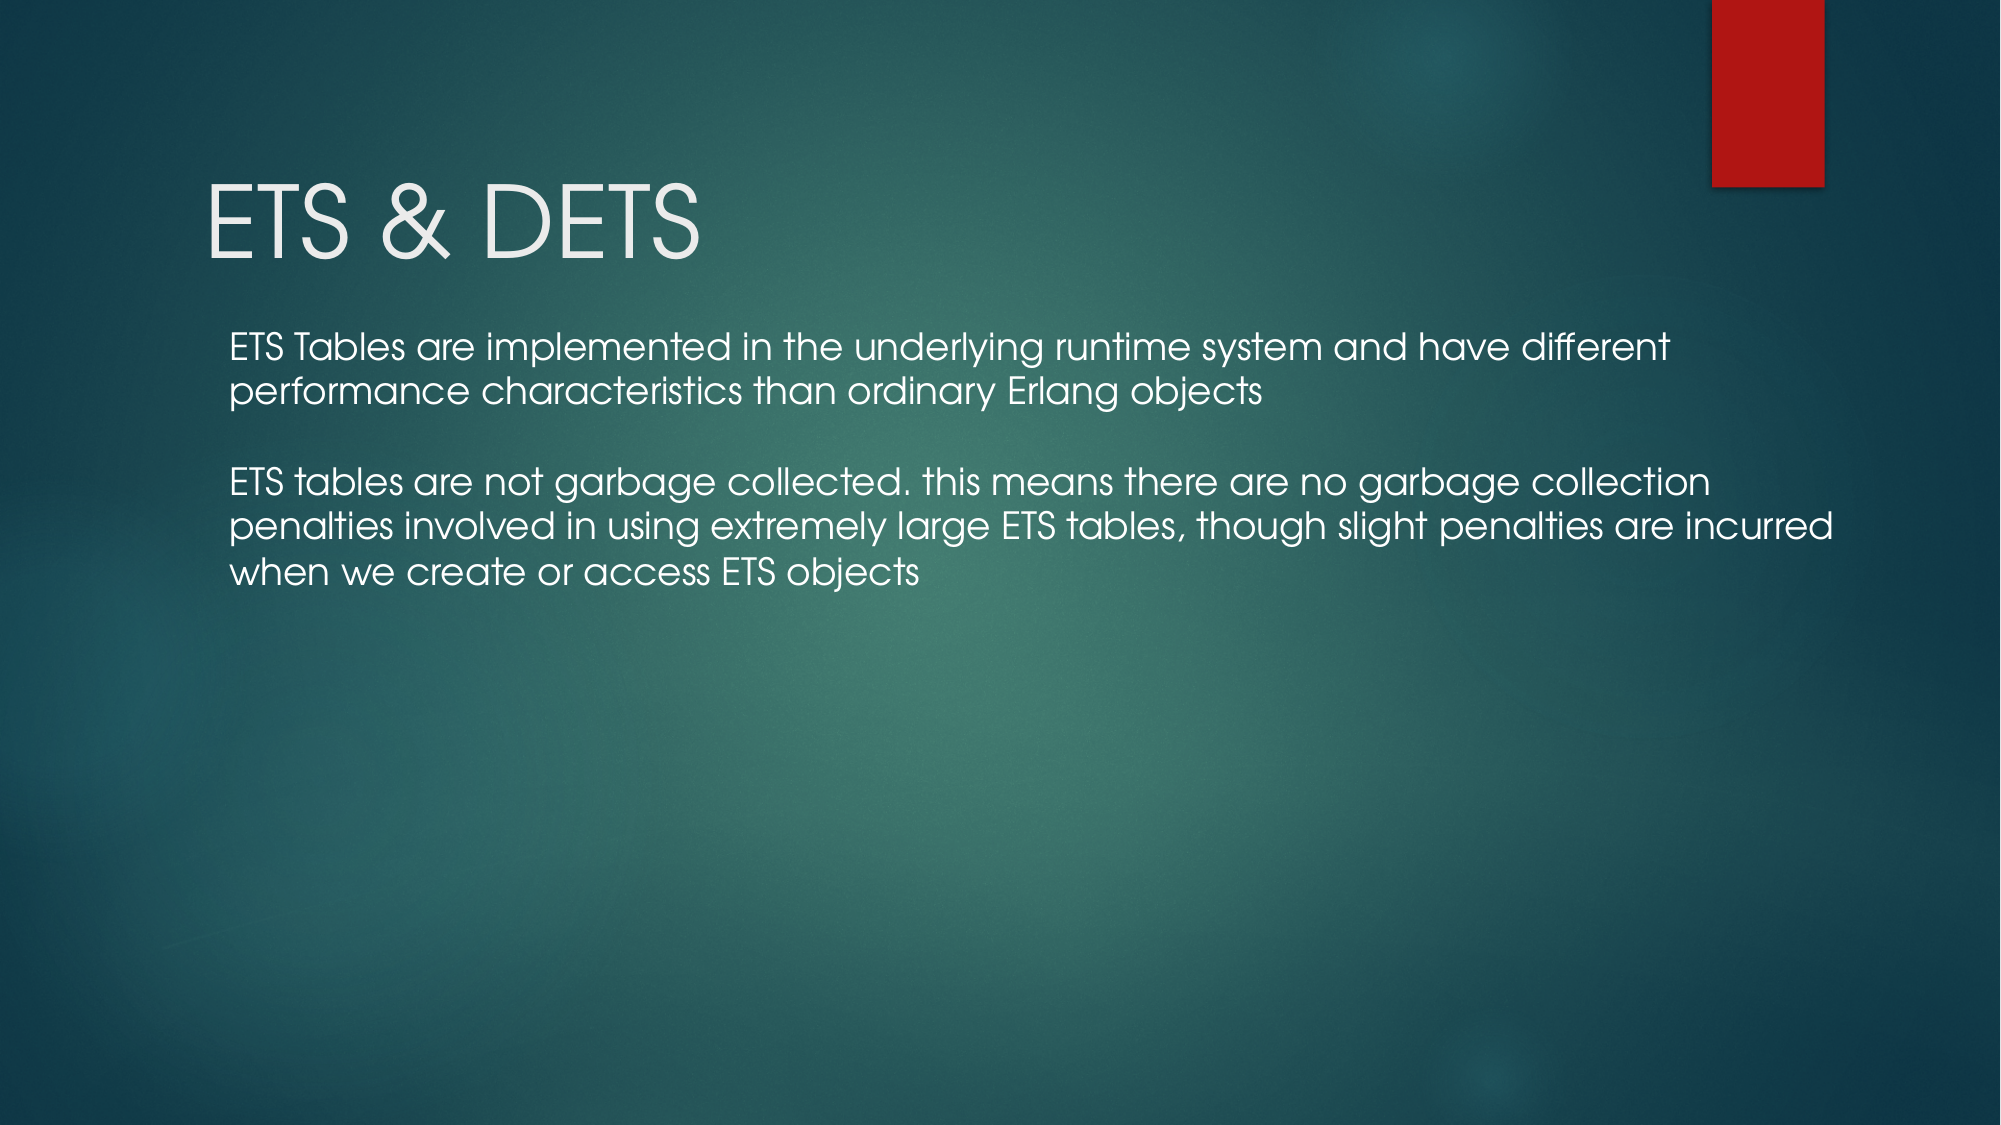

# ETS & DETS

ETS Tables are implemented in the underlying runtime system and have different
performance characteristics than ordinary Erlang objects

ETS tables are not garbage collected. this means there are no garbage collection penalties involved in using extremely large ETS tables, though slight penalties are incurred when we create or access ETS objects